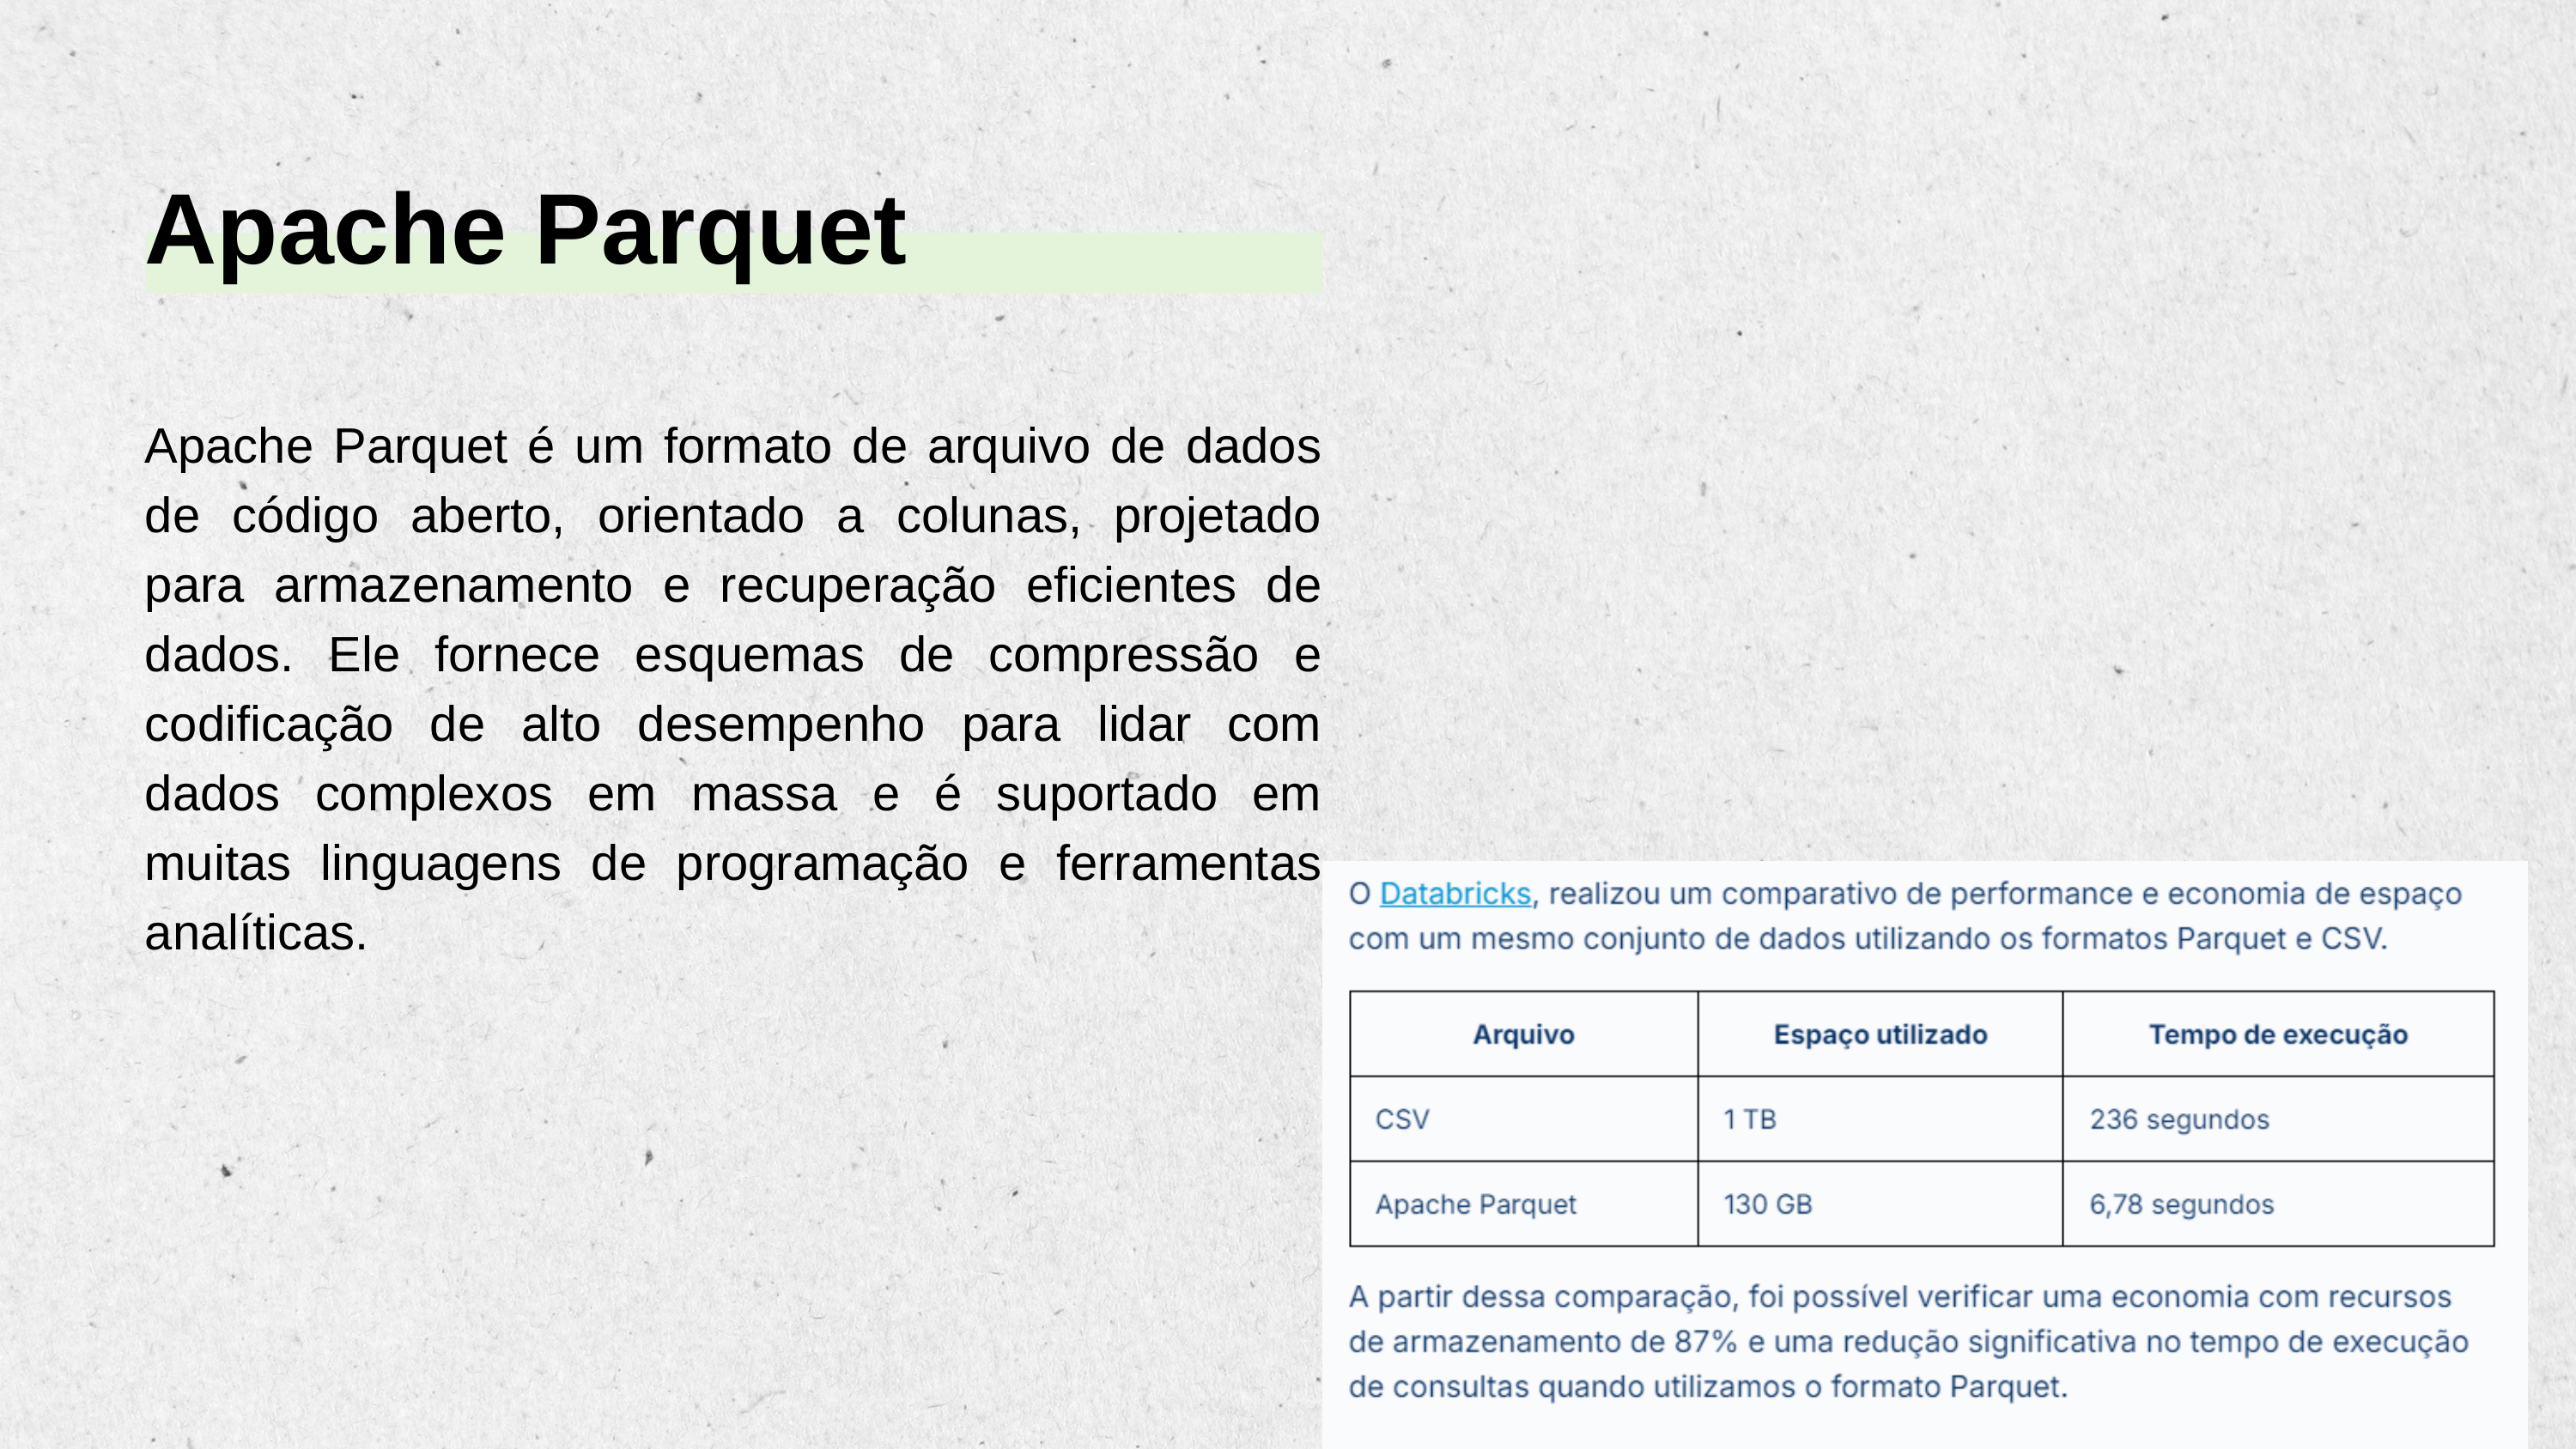

Apache Parquet

Apache Parquet é um formato de arquivo de dados de código aberto, orientado a colunas, projetado para armazenamento e recuperação eficientes de dados. Ele fornece esquemas de compressão e codificação de alto desempenho para lidar com dados complexos em massa e é suportado em muitas linguagens de programação e ferramentas analíticas.